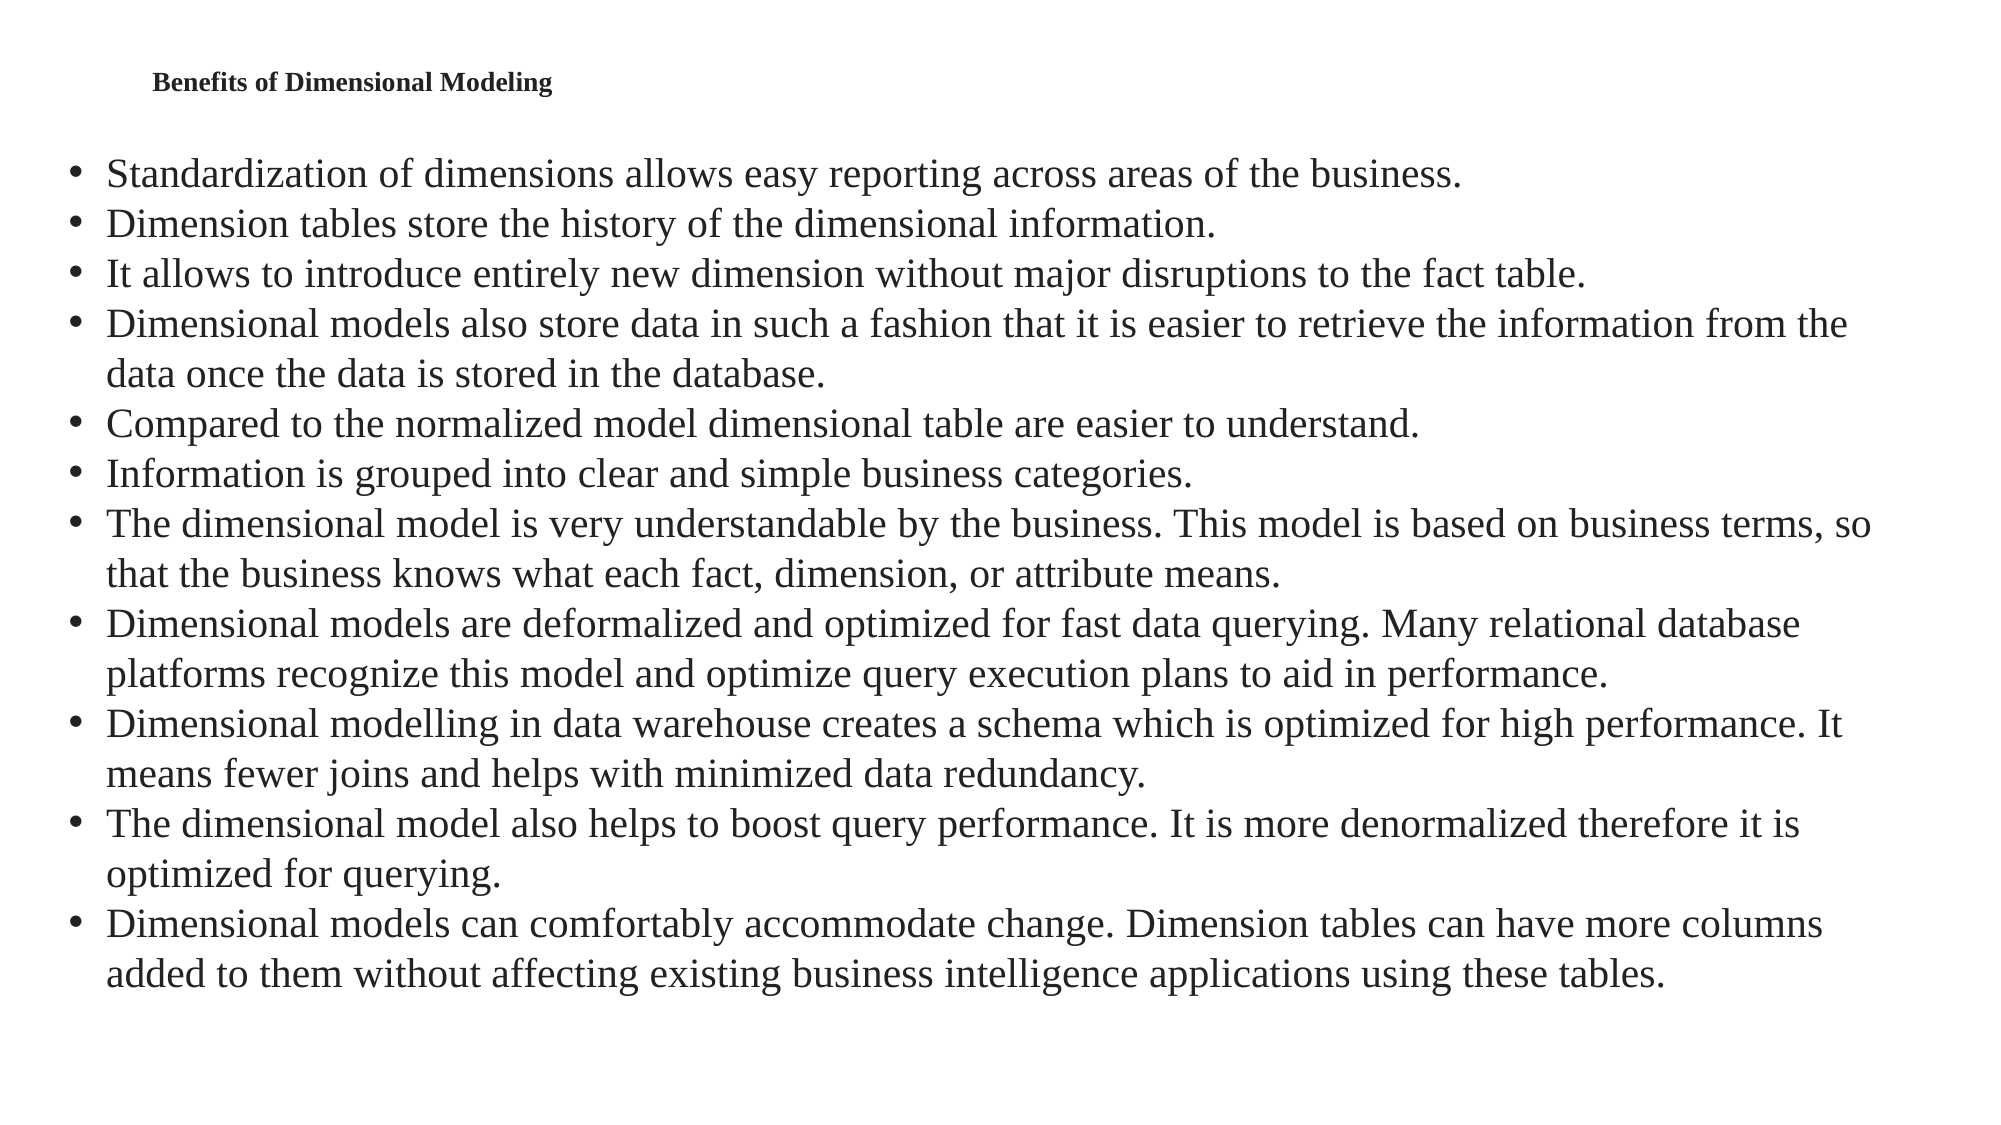

# Benefits of Dimensional Modeling
Standardization of dimensions allows easy reporting across areas of the business.
Dimension tables store the history of the dimensional information.
It allows to introduce entirely new dimension without major disruptions to the fact table.
Dimensional models also store data in such a fashion that it is easier to retrieve the information from the data once the data is stored in the database.
Compared to the normalized model dimensional table are easier to understand.
Information is grouped into clear and simple business categories.
The dimensional model is very understandable by the business. This model is based on business terms, so that the business knows what each fact, dimension, or attribute means.
Dimensional models are deformalized and optimized for fast data querying. Many relational database platforms recognize this model and optimize query execution plans to aid in performance.
Dimensional modelling in data warehouse creates a schema which is optimized for high performance. It means fewer joins and helps with minimized data redundancy.
The dimensional model also helps to boost query performance. It is more denormalized therefore it is optimized for querying.
Dimensional models can comfortably accommodate change. Dimension tables can have more columns added to them without affecting existing business intelligence applications using these tables.